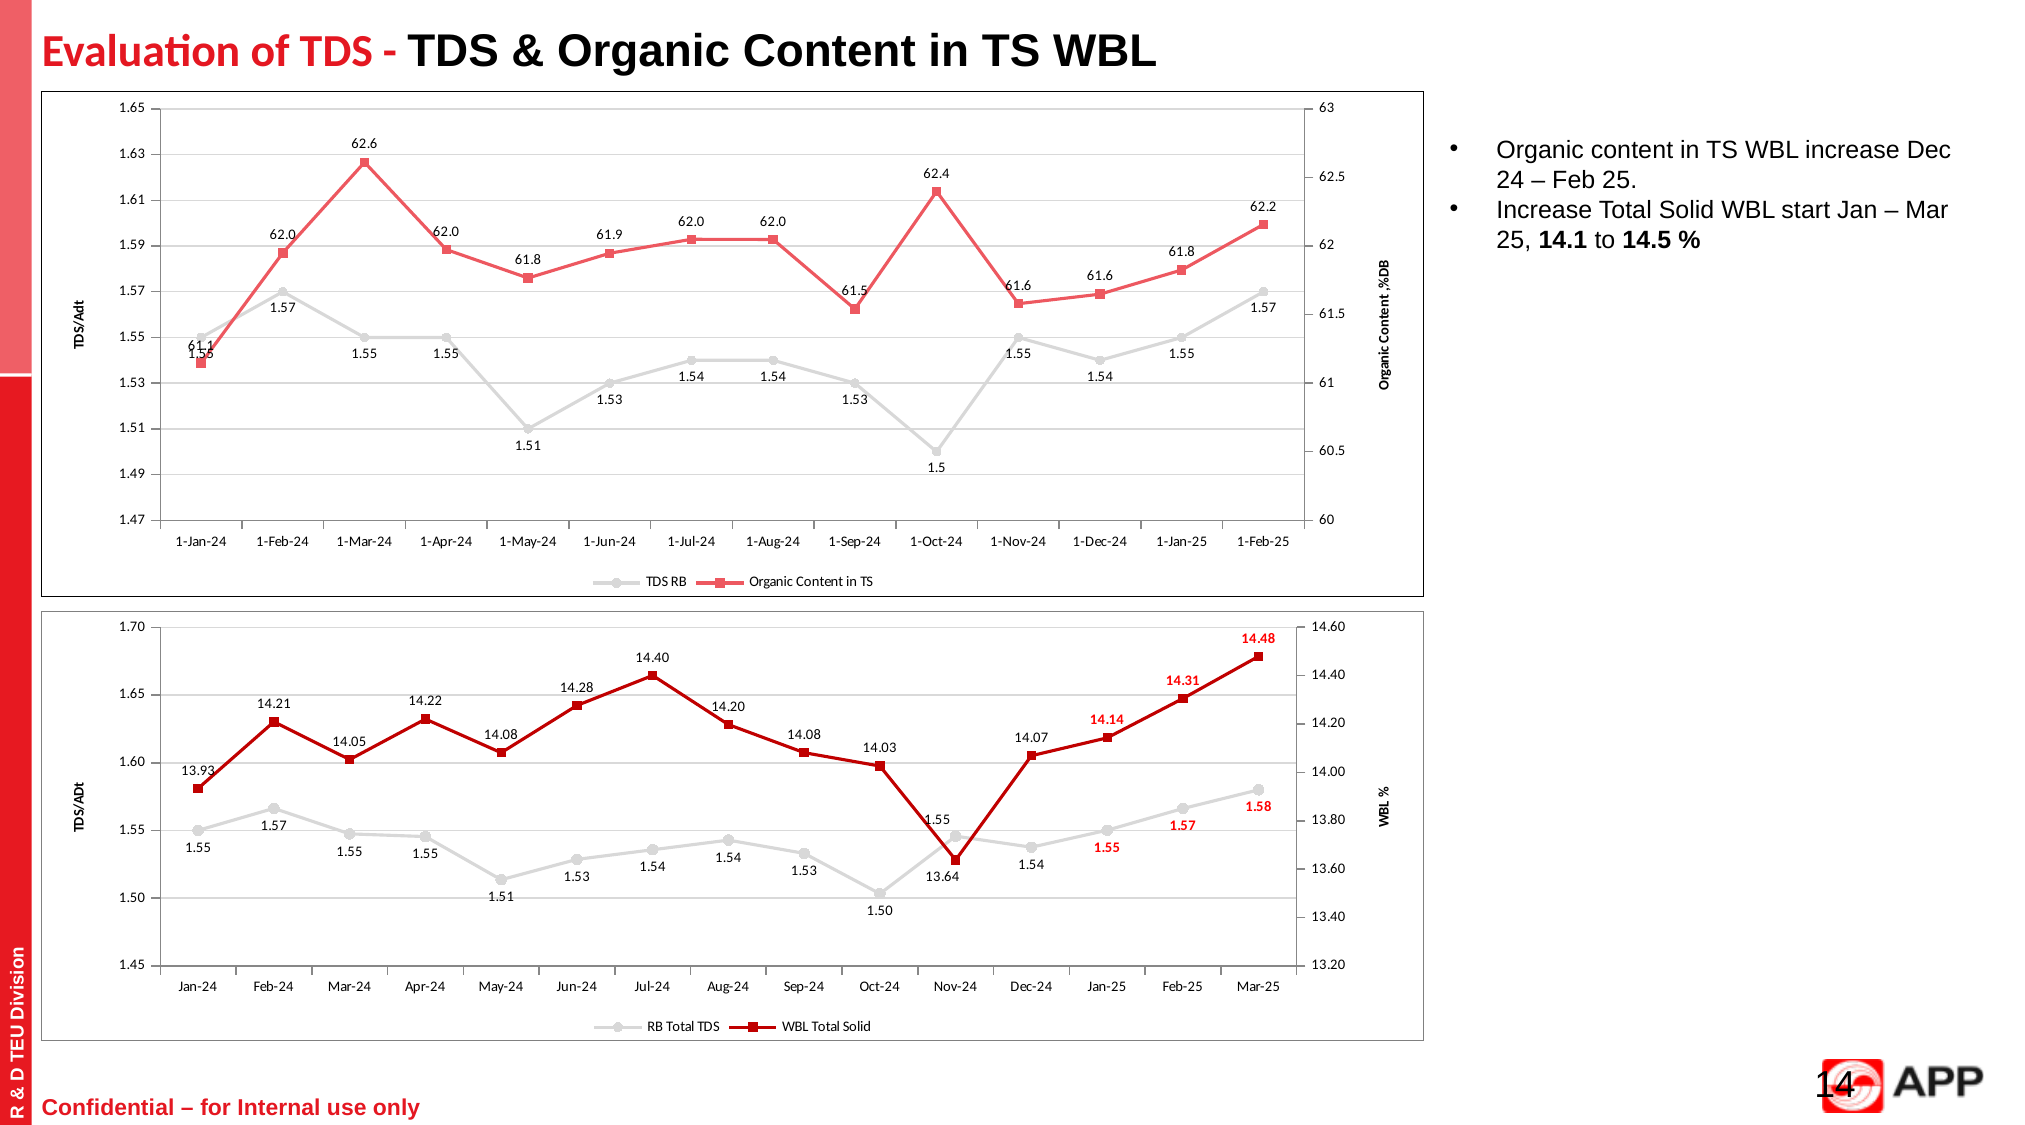

# Evaluation of TDS - TDS & Organic Content in TS WBL

### Chart

| Category |  |  |
|---|---|---|
| 45292 | 1.55 | 61.145875000000004 |
| 45323 | 1.57 | 61.95 |
| 45352 | 1.55 | 62.610625 |
| 45383 | 1.55 | 61.974375 |
| 45413 | 1.51 | 61.766749999999995 |
| 45444 | 1.53 | 61.947500000000005 |
| 45474 | 1.54 | 62.04900000000001 |
| 45505 | 1.54 | 62.04770833333333 |
| 45536 | 1.53 | 61.540625 |
| 45566 | 1.5 | 62.398125 |
| 45597 | 1.55 | 61.579375 |
| 45627 | 1.54 | 61.649375 |
| 45658 | 1.55 | 61.825875 |
| 45689 | 1.57 | 62.1575 |
Organic content in TS WBL increase Dec 24 – Feb 25.
Increase Total Solid WBL start Jan – Mar 25, 14.1 to 14.5 %

### Chart

| Category |  |  |
|---|---|---|
| Jan-24 | 1.5500360649870446 | 13.93381320832045 |
| Feb-24 | 1.5663041295962432 | 14.20893135907742 |
| Mar-24 | 1.5474313330862874 | 14.053059464492826 |
| Apr-24 | 1.545459638659819 | 14.220436388039676 |
| May-24 | 1.5135788905178205 | 14.081499461744764 |
| Jun-24 | 1.528601239647133 | 14.27670438153162 |
| Jul-24 | 1.5357281802691798 | 14.400562366202074 |
| Aug-24 | 1.5428459129084395 | 14.19746689925193 |
| Sep-24 | 1.5330804046163835 | 14.081536714882985 |
| Oct-24 | 1.503228759835937 | 14.026291914276282 |
| Nov-24 | 1.5457655193213817 | 13.637763872749534 |
| Dec-24 | 1.5375867492347741 | 14.068887615664131 |
| Jan-25 | 1.5501380417327248 | 14.142922373824979 |
| Feb-25 | 1.5661978313107308 | 14.3054317302677 |
| Mar-25 | 1.58 | 14.48 |
R & D TEU Division
Confidential – for Internal use only